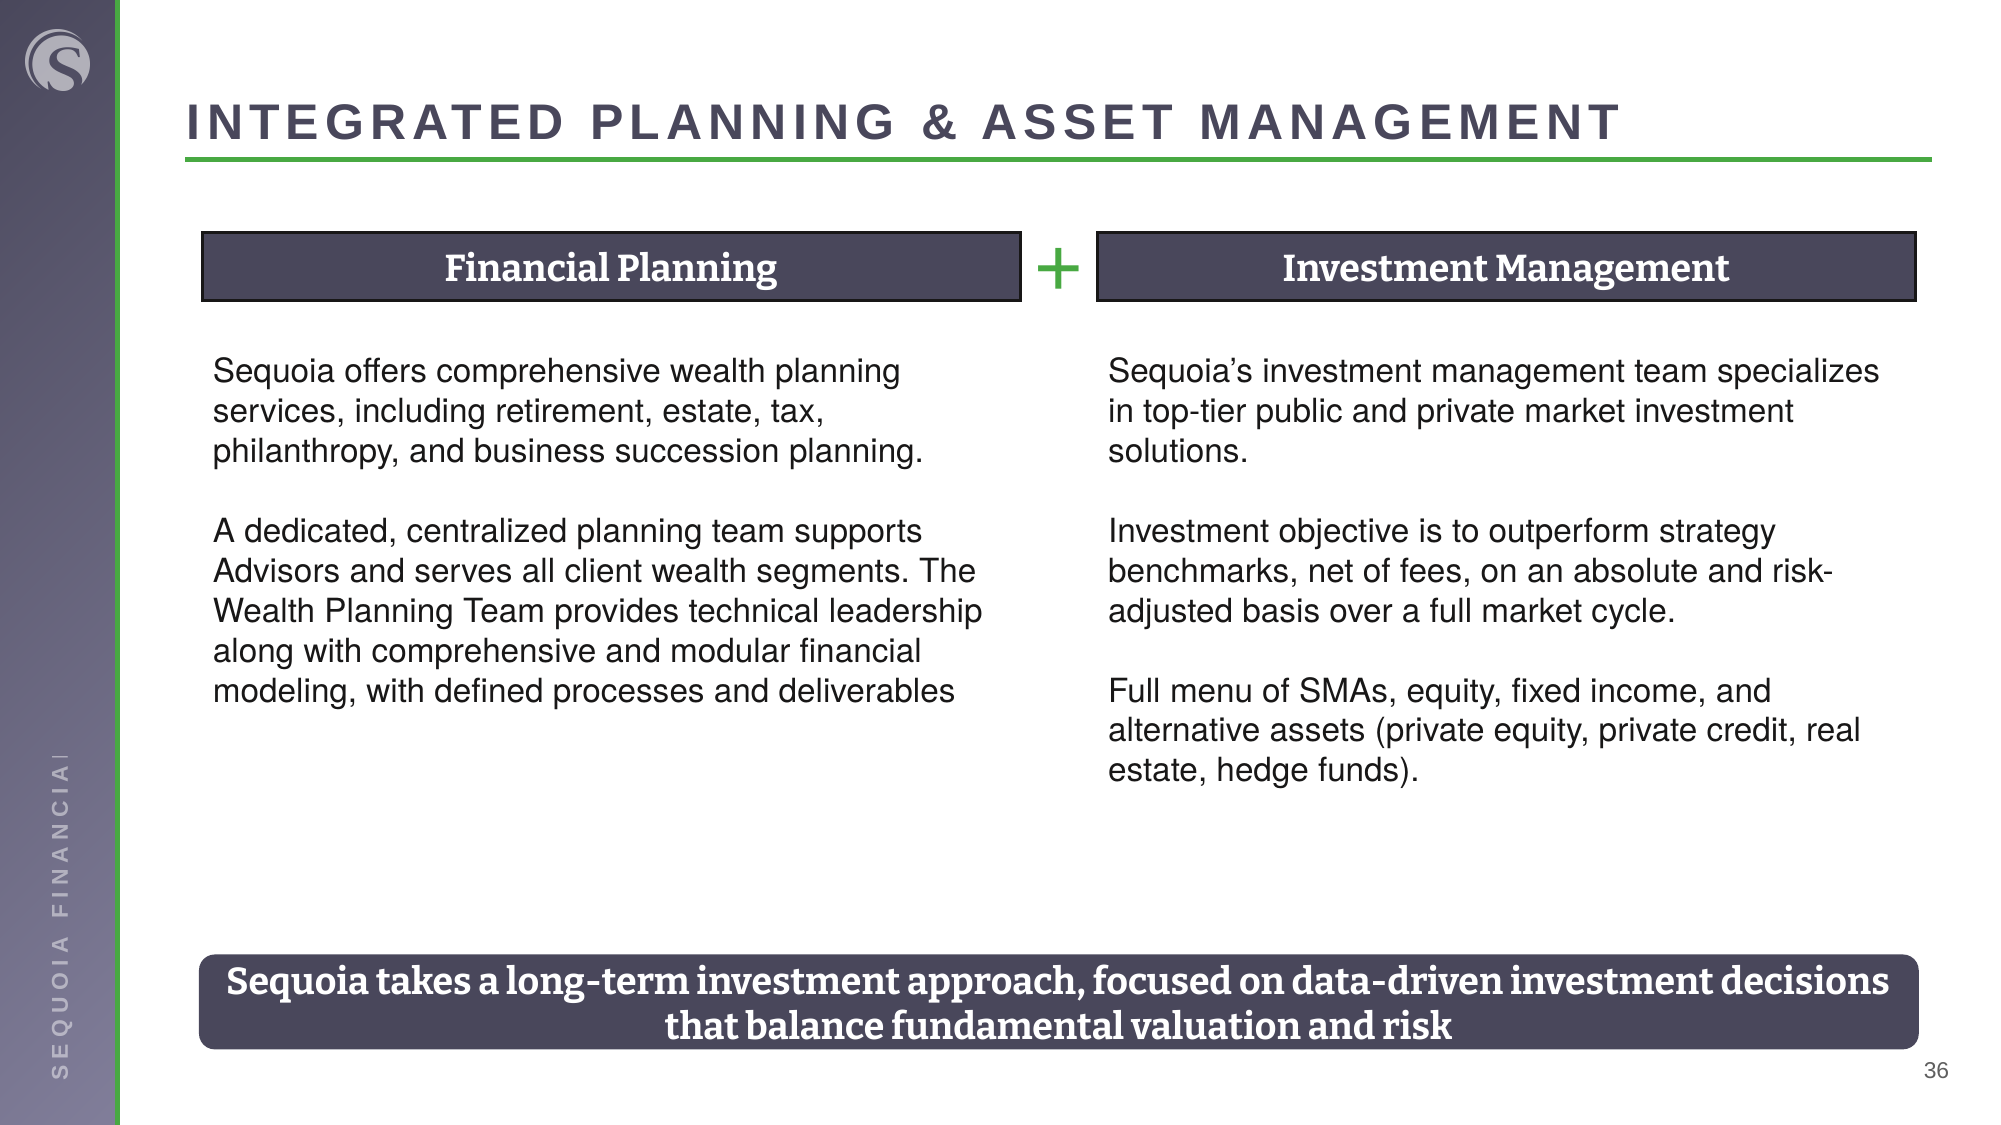

# INTEGRATED PLANNING & ASSET MANAGEMENT
+
Financial Planning
Investment Management
Sequoia offers comprehensive wealth planning services, including retirement, estate, tax, philanthropy, and business succession planning.

A dedicated, centralized planning team supports Advisors and serves all client wealth segments. The Wealth Planning Team provides technical leadership along with comprehensive and modular financial modeling, with defined processes and deliverables
Sequoia’s investment management team specializes in top-tier public and private market investment solutions.

Investment objective is to outperform strategy benchmarks, net of fees, on an absolute and risk-adjusted basis over a full market cycle.

Full menu of SMAs, equity, fixed income, and alternative assets (private equity, private credit, real estate, hedge funds).

Sequoia takes a long-term investment approach, focused on data-driven investment decisions that balance fundamental valuation and risk
36